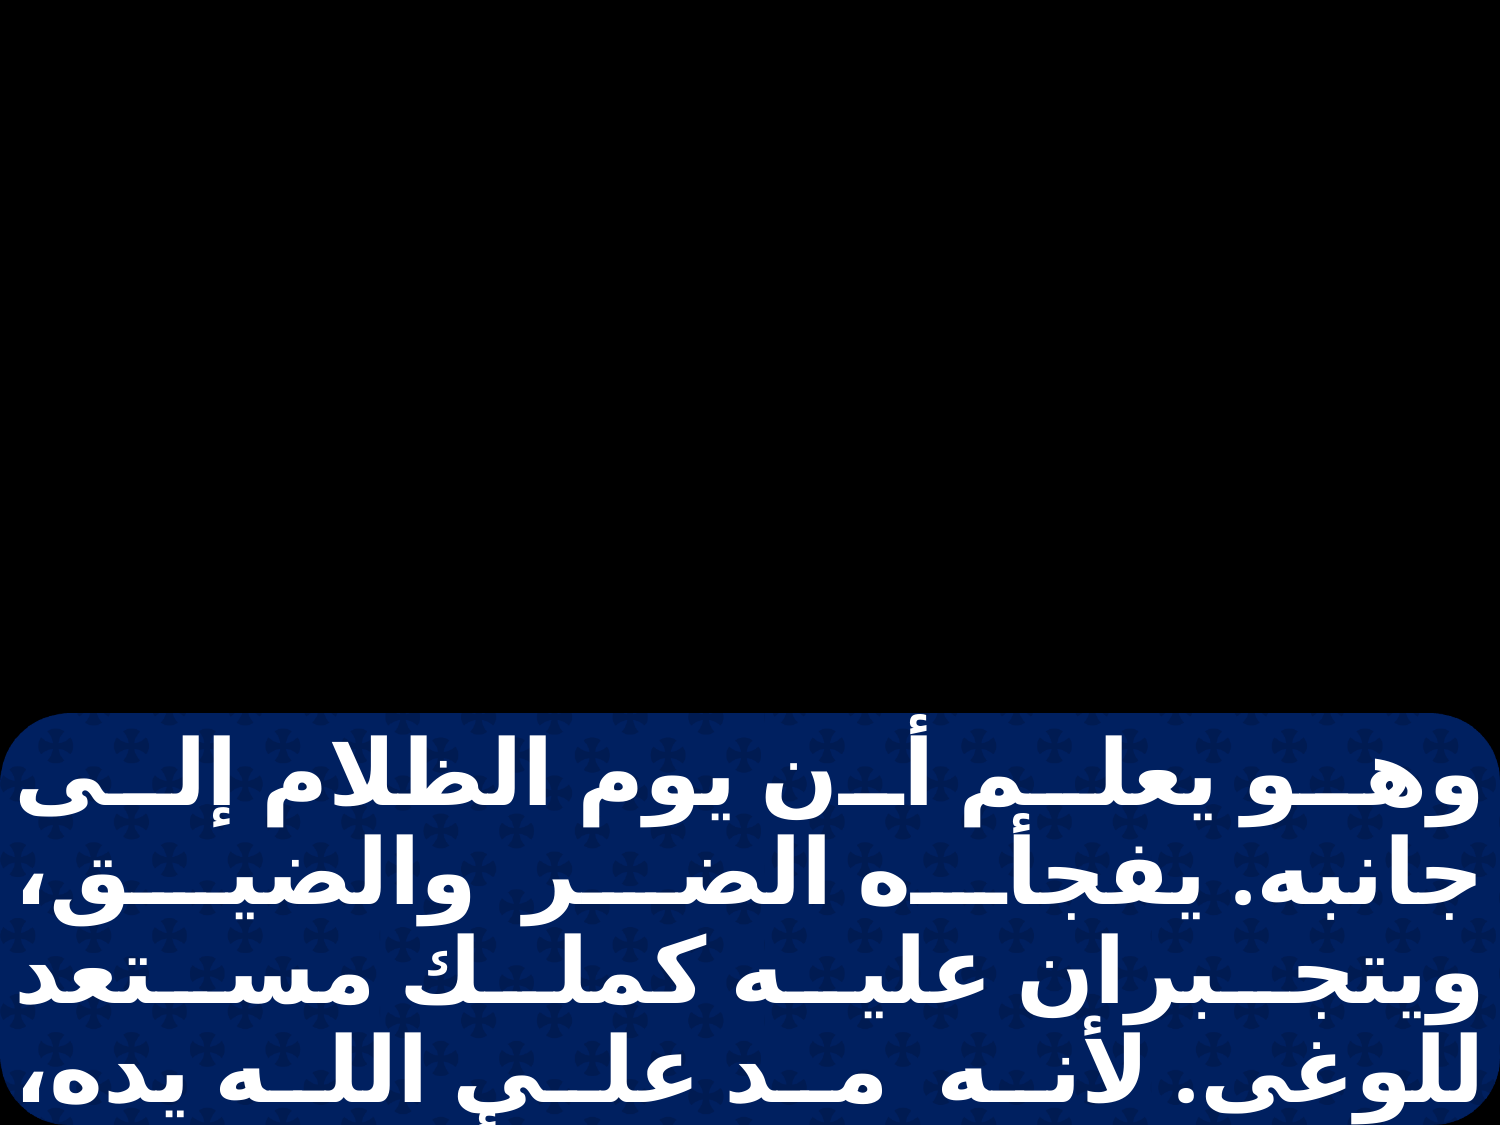

وهو يعلم أن يوم الظلام إلى جانبه. يفجأه الضر  والضيق، ويتجبران عليه كملك مستعد للوغى. لأنه  مد على الله يده، وعلى القدير تجبر، وأغار عليه،  بعنق متصلبة تحت أوقاف مجنة الغليظ. وقد كسى